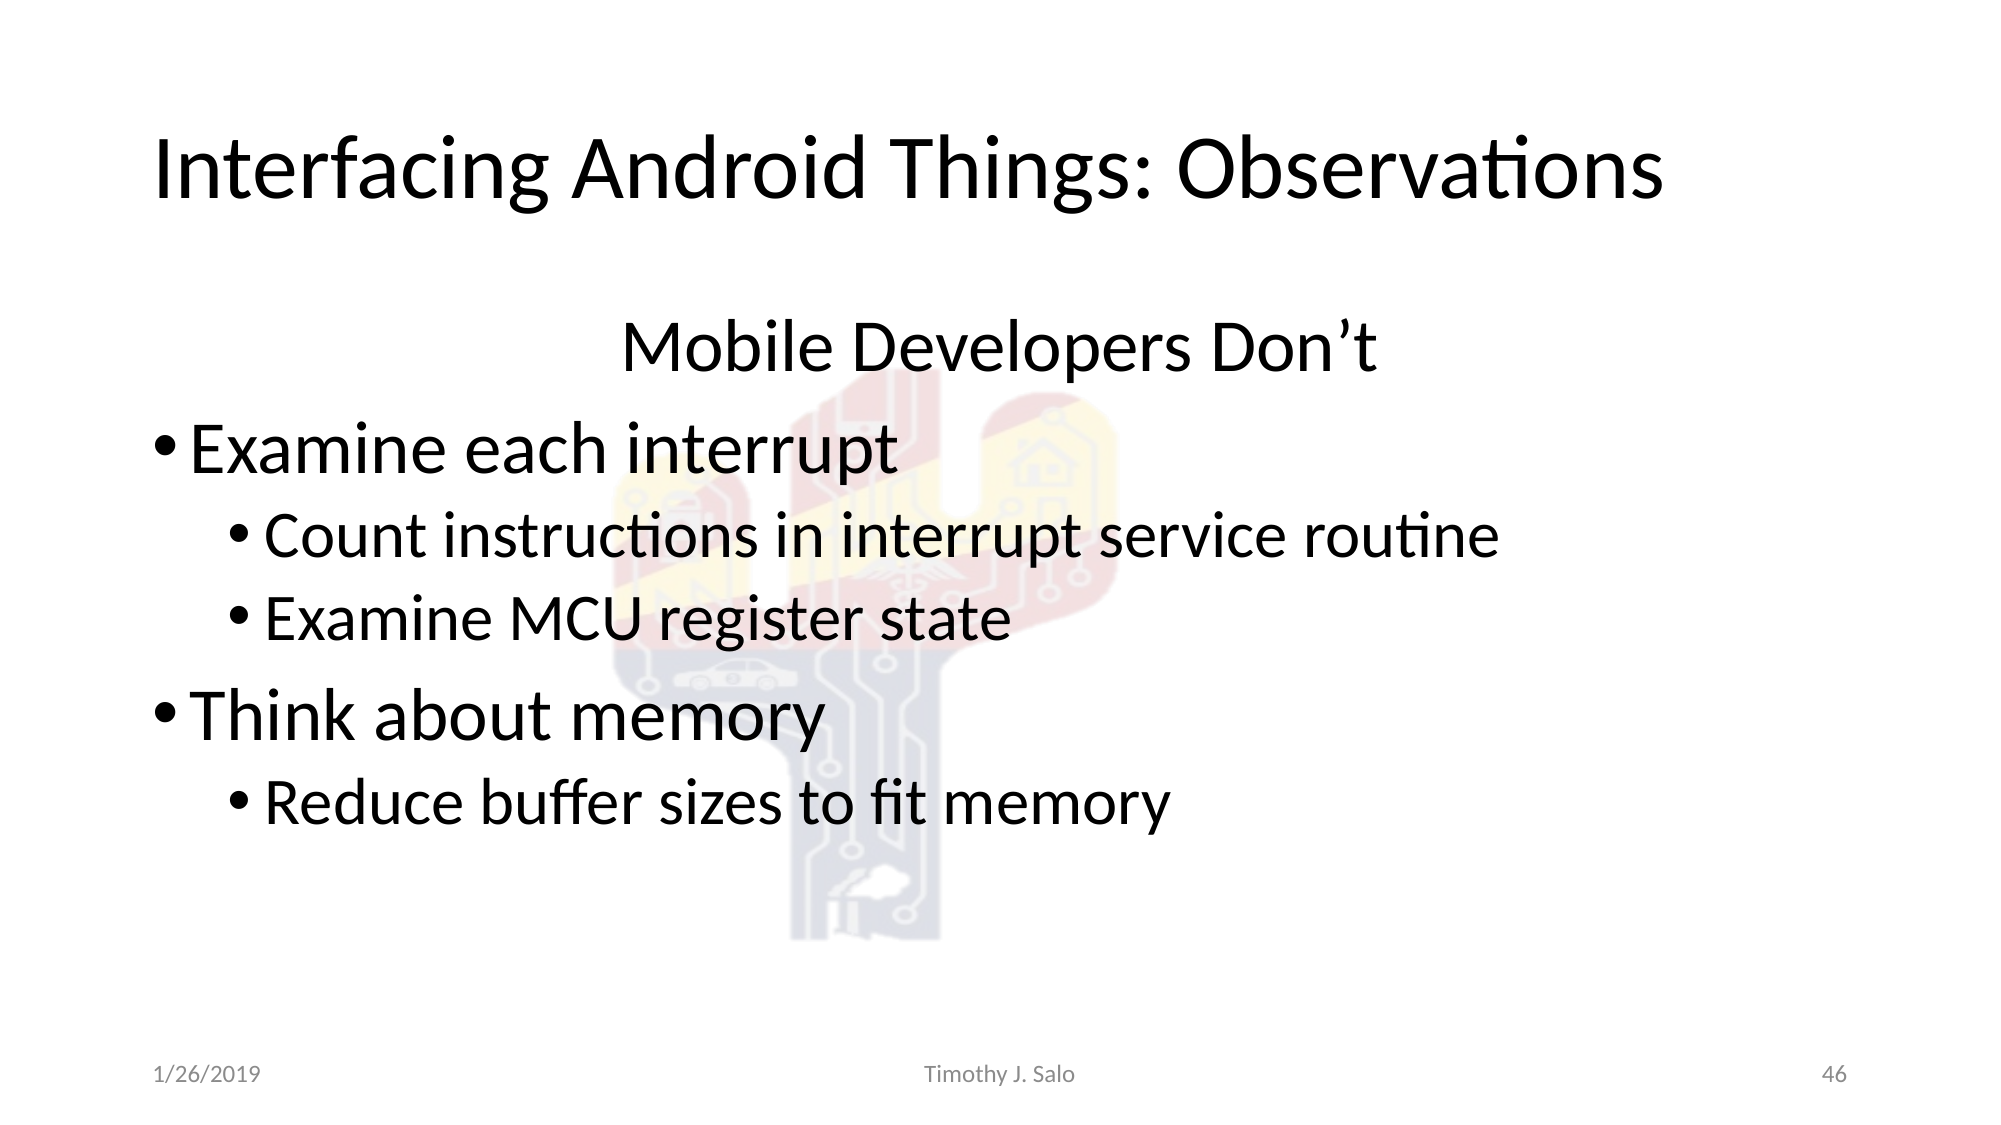

# Interfacing Android Things: Observations
Mobile Developers Don’t
Examine each interrupt
Count instructions in interrupt service routine
Examine MCU register state
Think about memory
Reduce buffer sizes to fit memory
1/26/2019
Timothy J. Salo
46